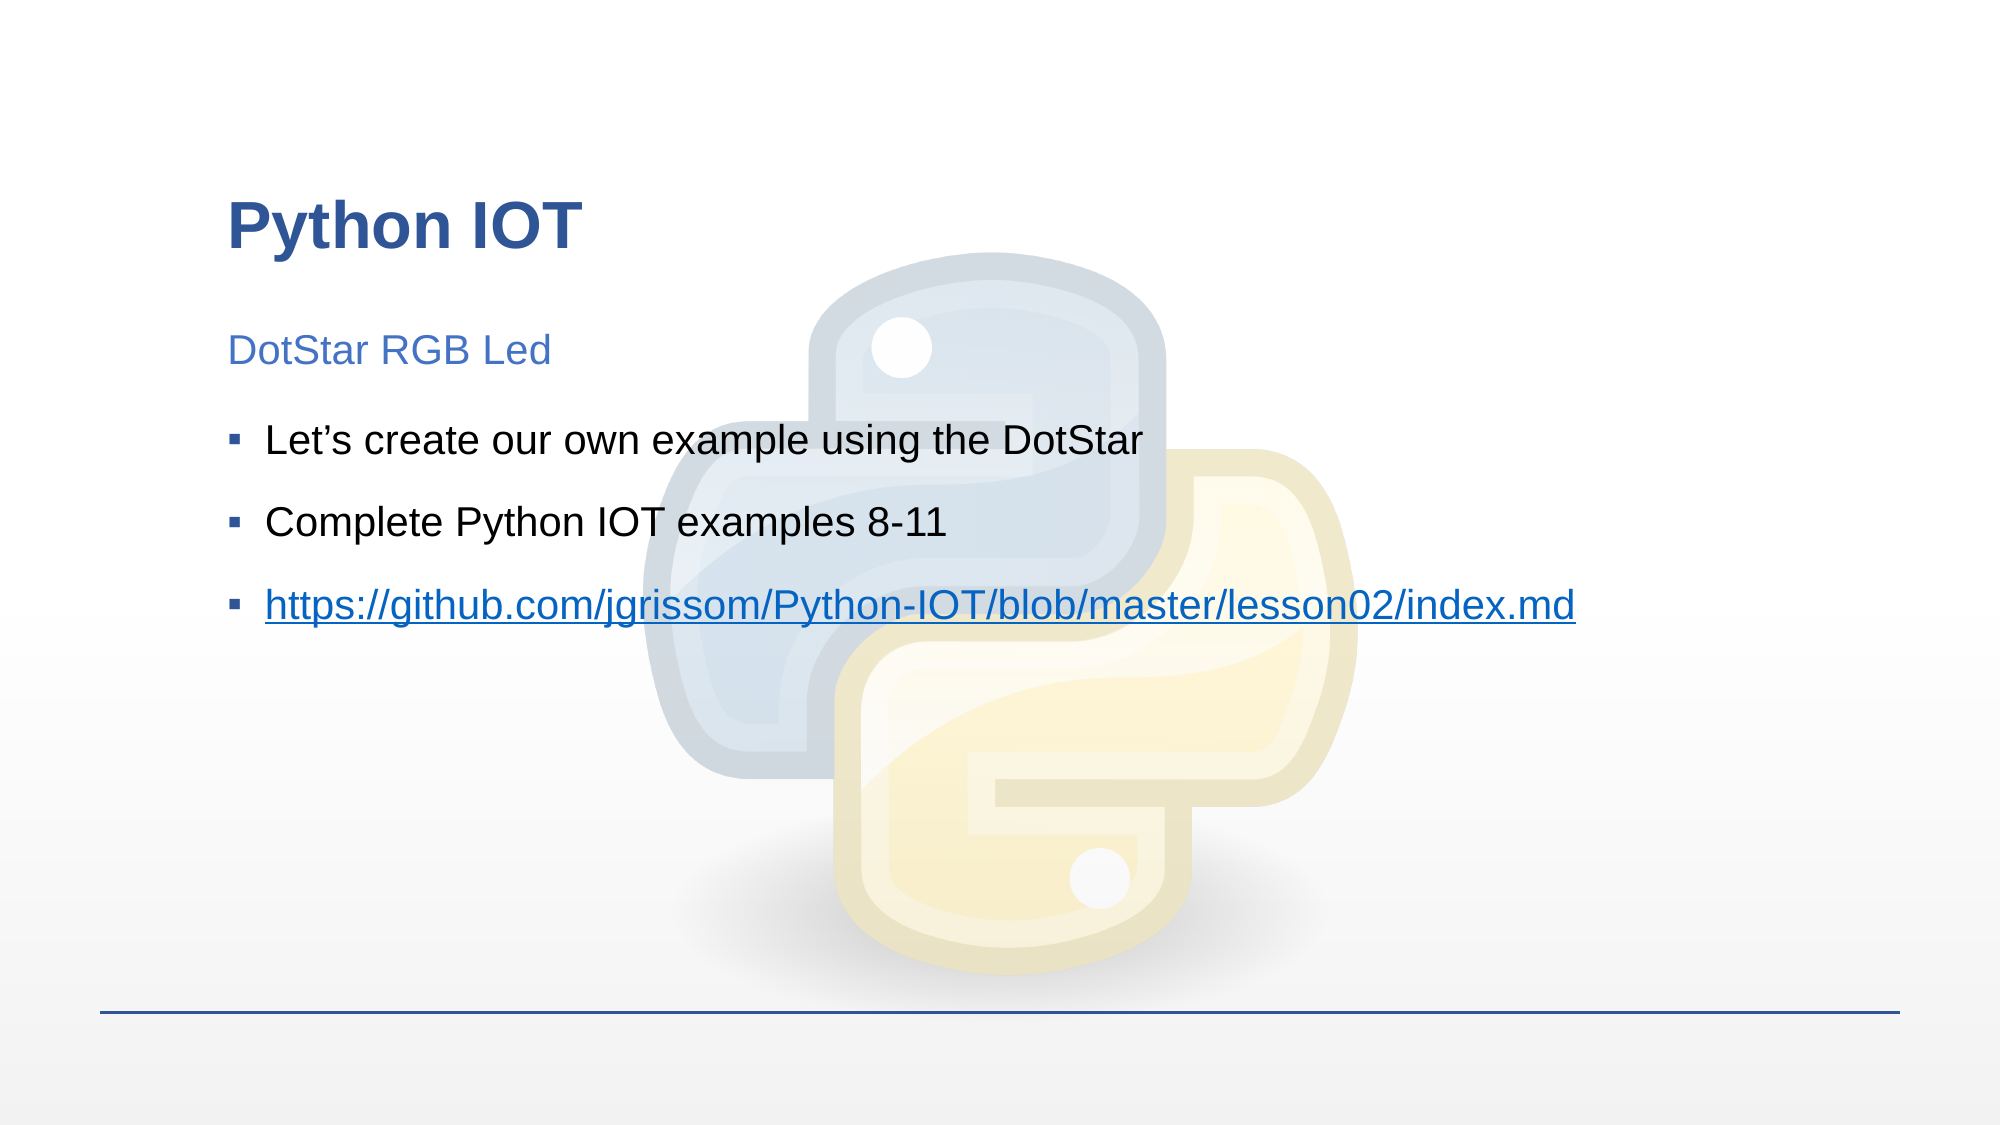

# Python IOT
DotStar RGB Led
Let’s create our own example using the DotStar
Complete Python IOT examples 8-11
https://github.com/jgrissom/Python-IOT/blob/master/lesson02/index.md